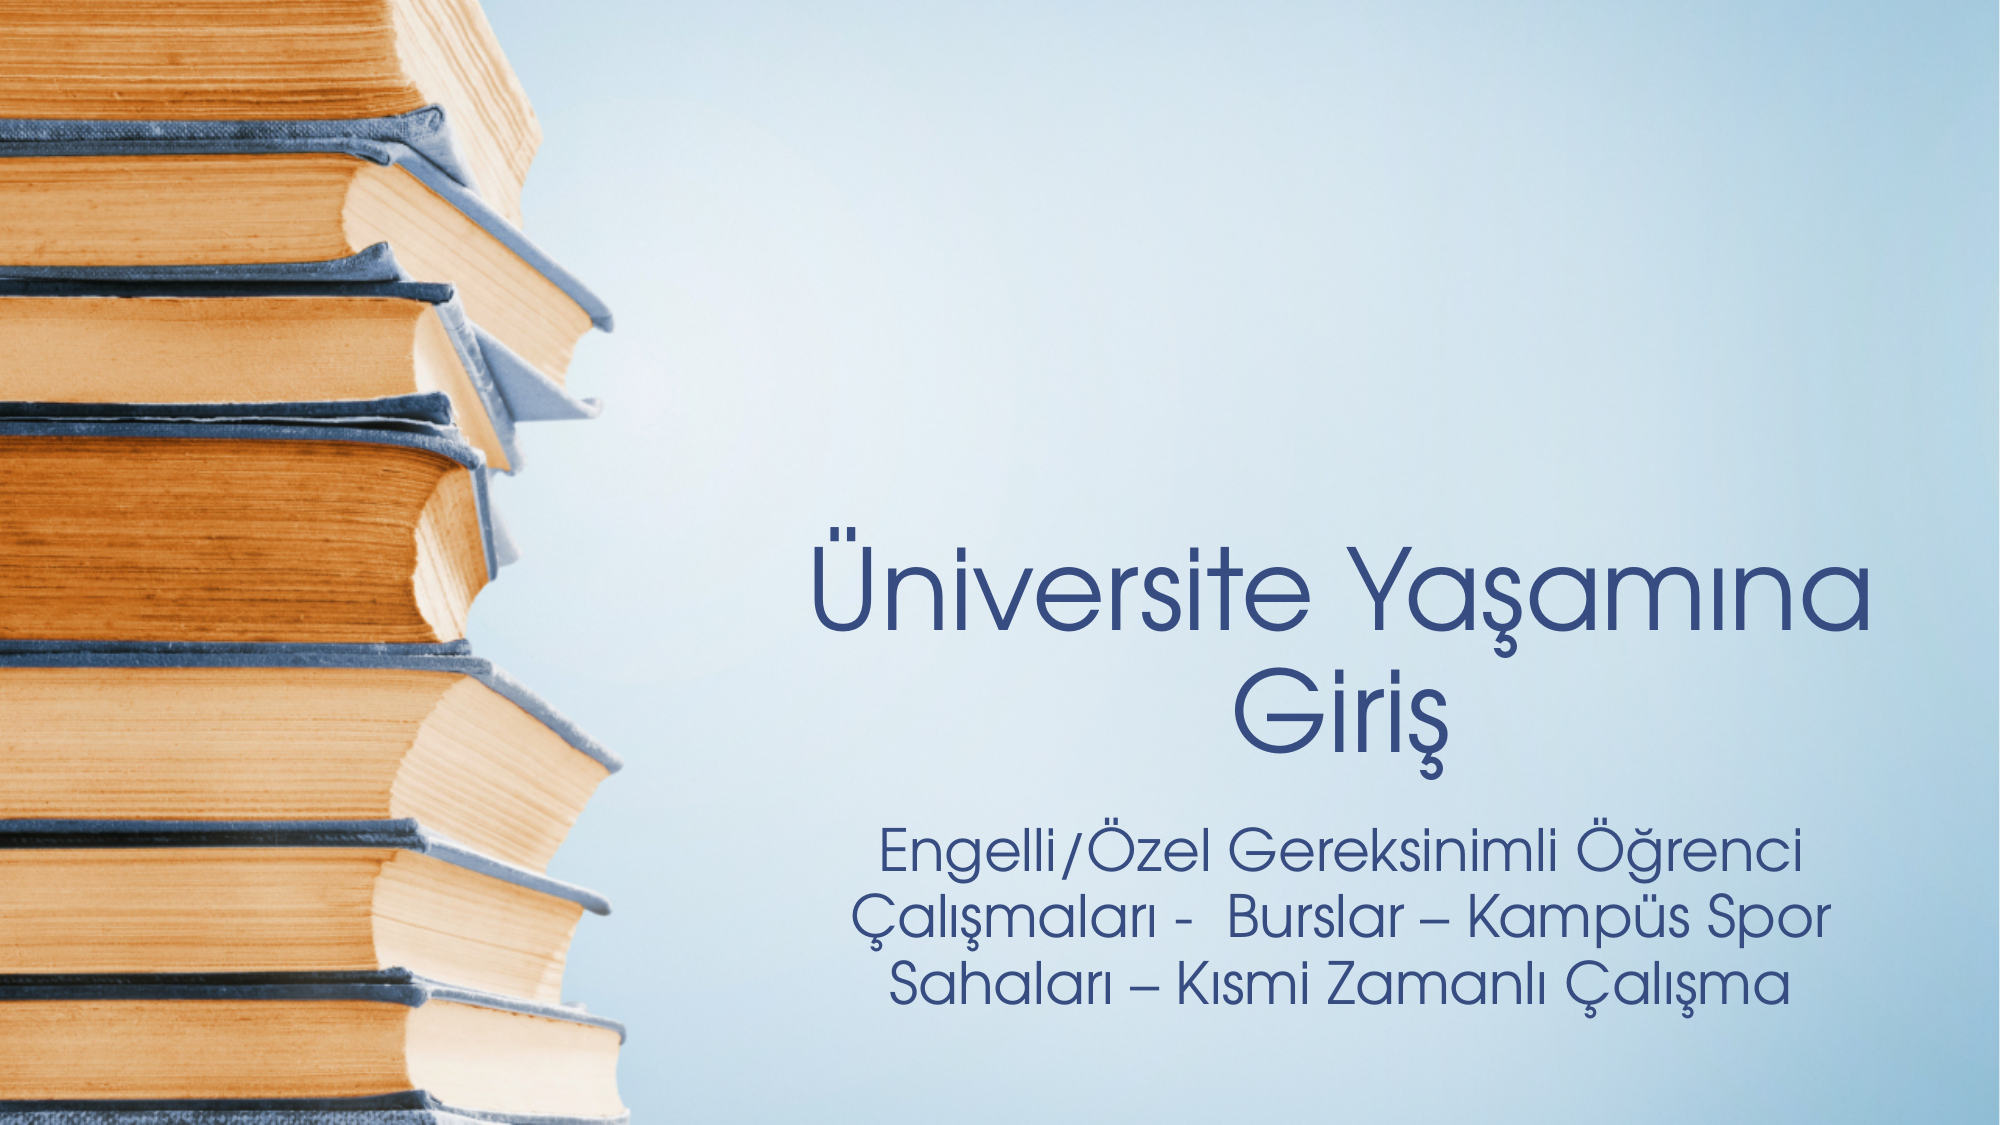

# Üniversite Yaşamına Giriş
Engelli/Özel Gereksinimli Öğrenci Çalışmaları -  Burslar – Kampüs Spor Sahaları – Kısmi Zamanlı Çalışma